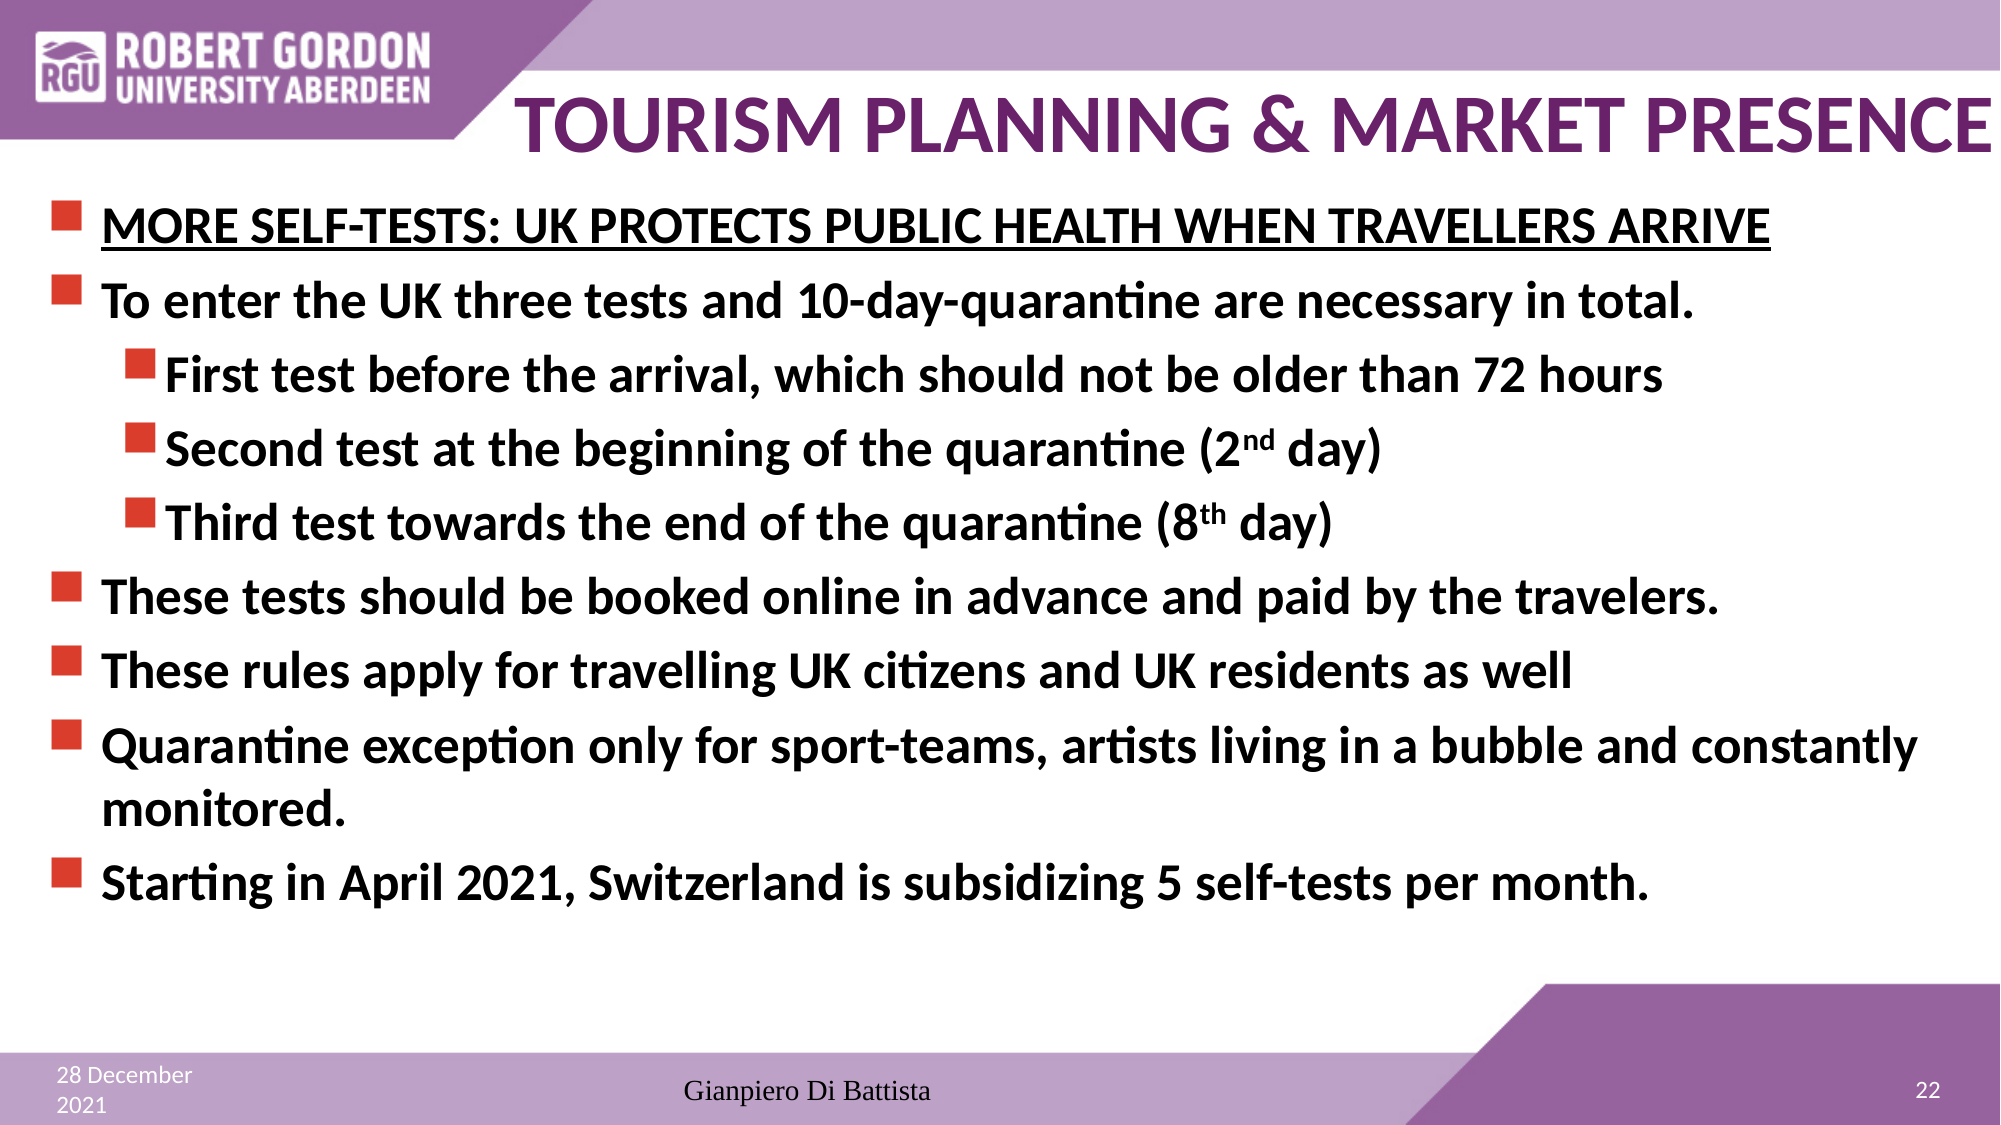

TOURISM PLANNING & MARKET PRESENCE
MORE SELF-TESTS: UK PROTECTS PUBLIC HEALTH WHEN TRAVELLERS ARRIVE
To enter the UK three tests and 10-day-quarantine are necessary in total.
First test before the arrival, which should not be older than 72 hours
Second test at the beginning of the quarantine (2nd day)
Third test towards the end of the quarantine (8th day)
These tests should be booked online in advance and paid by the travelers.
These rules apply for travelling UK citizens and UK residents as well
Quarantine exception only for sport-teams, artists living in a bubble and constantly monitored.
Starting in April 2021, Switzerland is subsidizing 5 self-tests per month.
22
28 December 2021
Gianpiero Di Battista